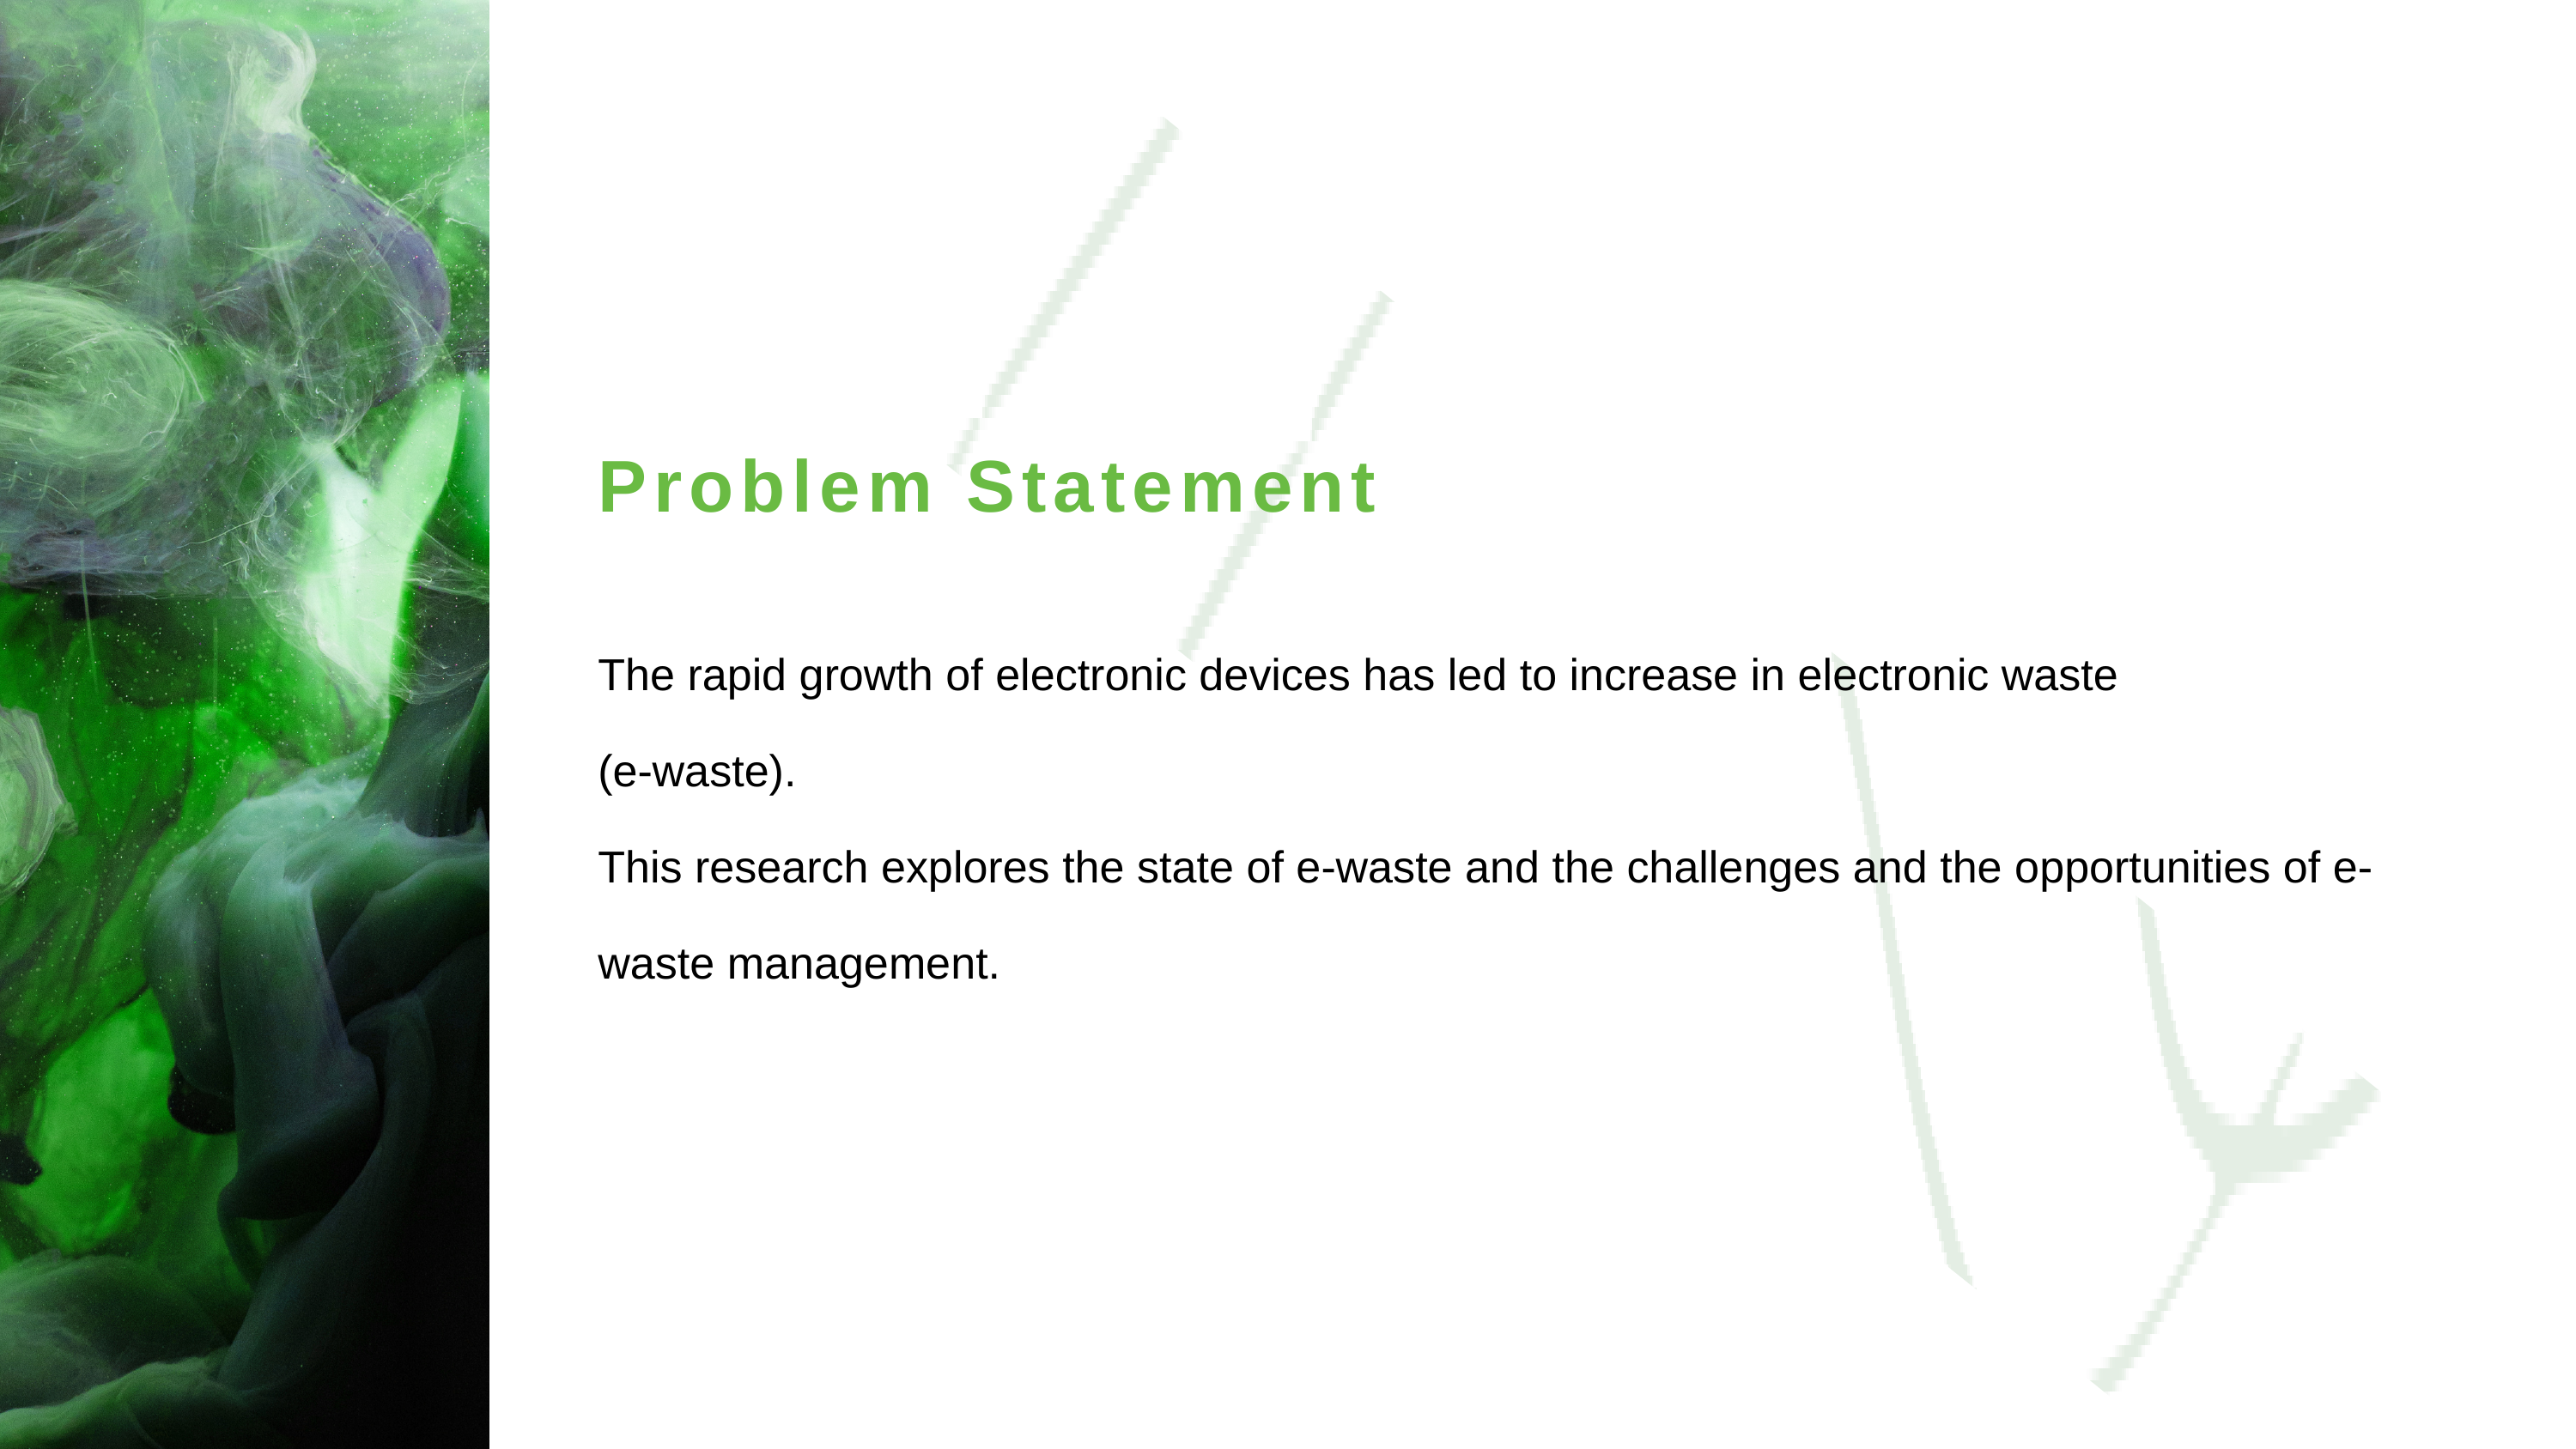

Problem Statement

The rapid growth of electronic devices has led to increase in electronic waste
(e-waste).
This research explores the state of e-waste and the challenges and the opportunities of e-waste management.